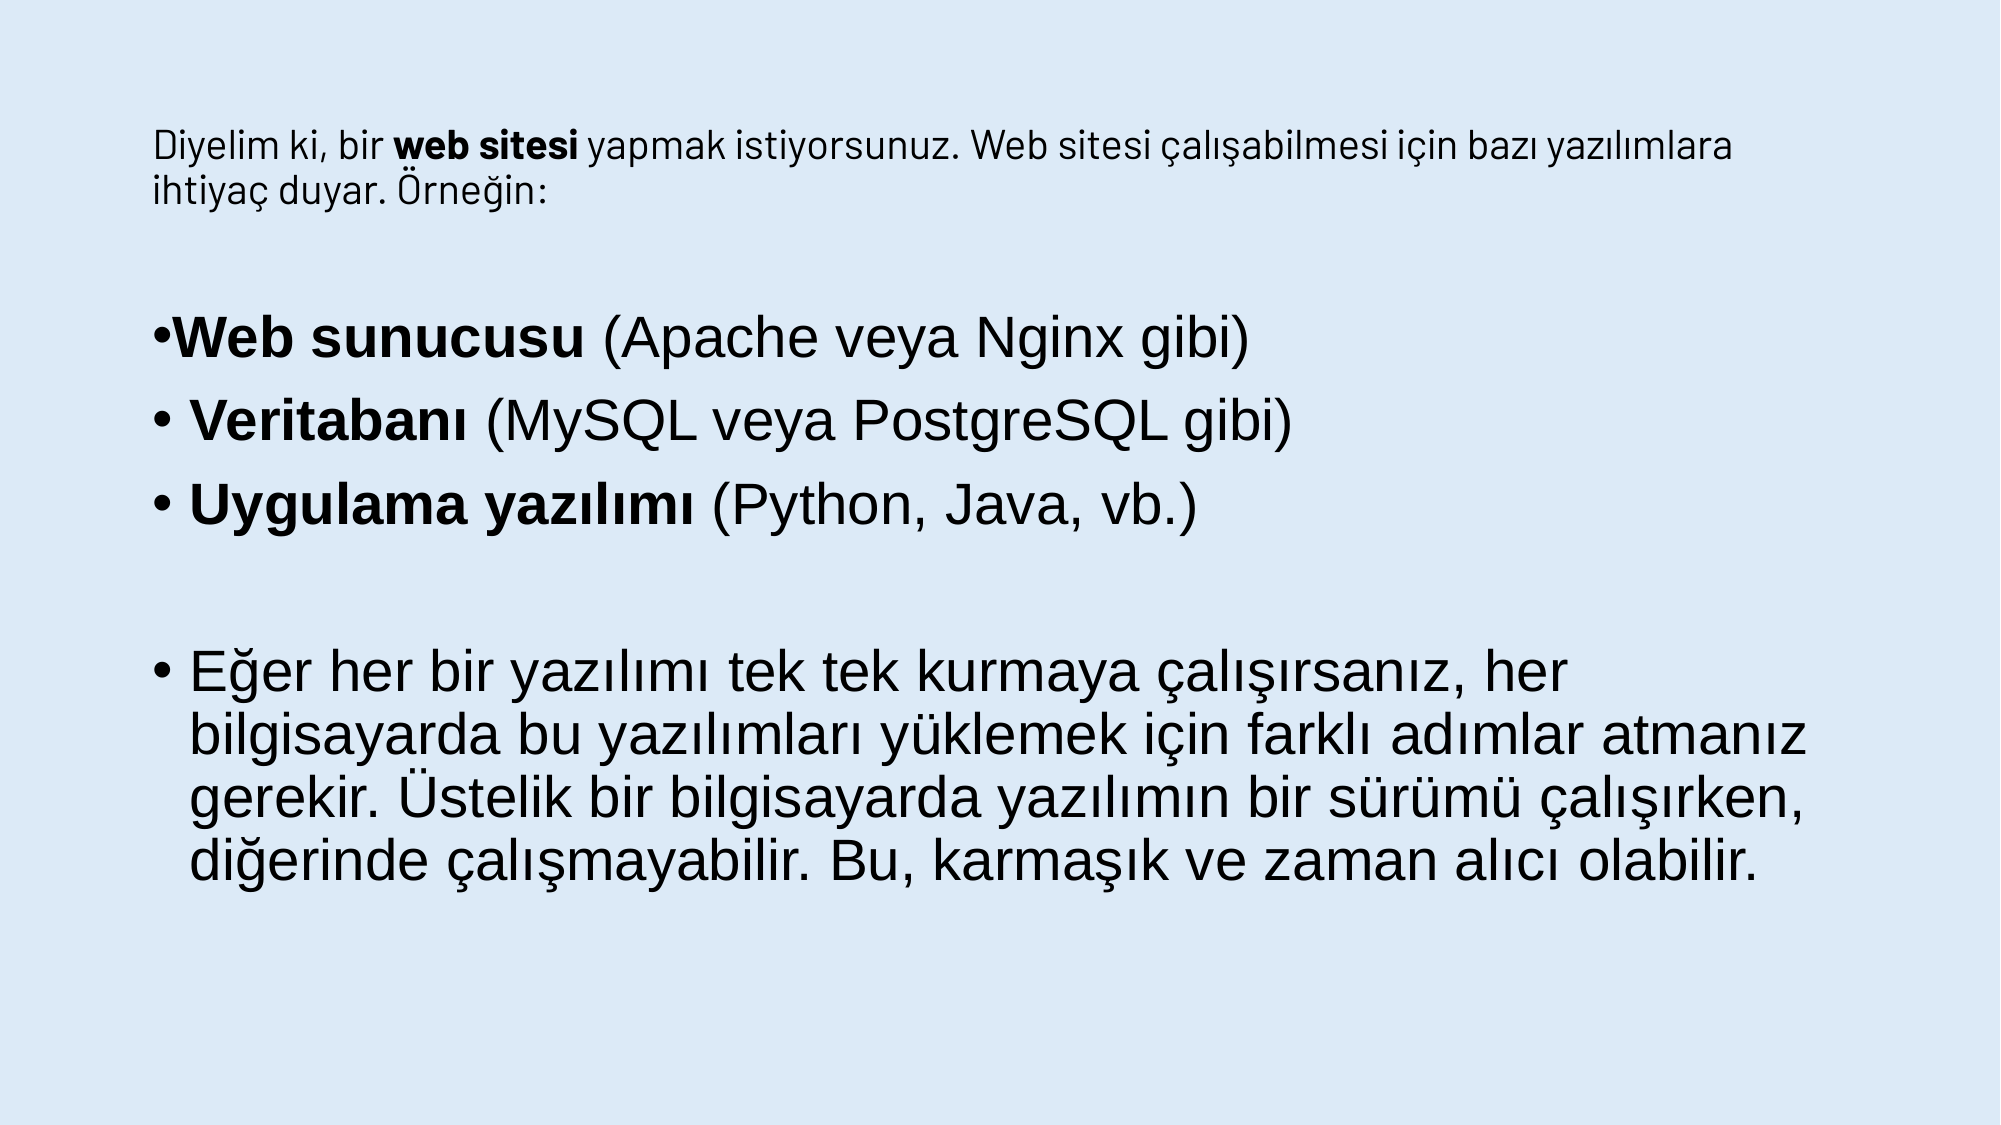

# Diyelim ki, bir web sitesi yapmak istiyorsunuz. Web sitesi çalışabilmesi için bazı yazılımlara ihtiyaç duyar. Örneğin:
Web sunucusu (Apache veya Nginx gibi)
Veritabanı (MySQL veya PostgreSQL gibi)
Uygulama yazılımı (Python, Java, vb.)

Eğer her bir yazılımı tek tek kurmaya çalışırsanız, her bilgisayarda bu yazılımları yüklemek için farklı adımlar atmanız gerekir. Üstelik bir bilgisayarda yazılımın bir sürümü çalışırken, diğerinde çalışmayabilir. Bu, karmaşık ve zaman alıcı olabilir.